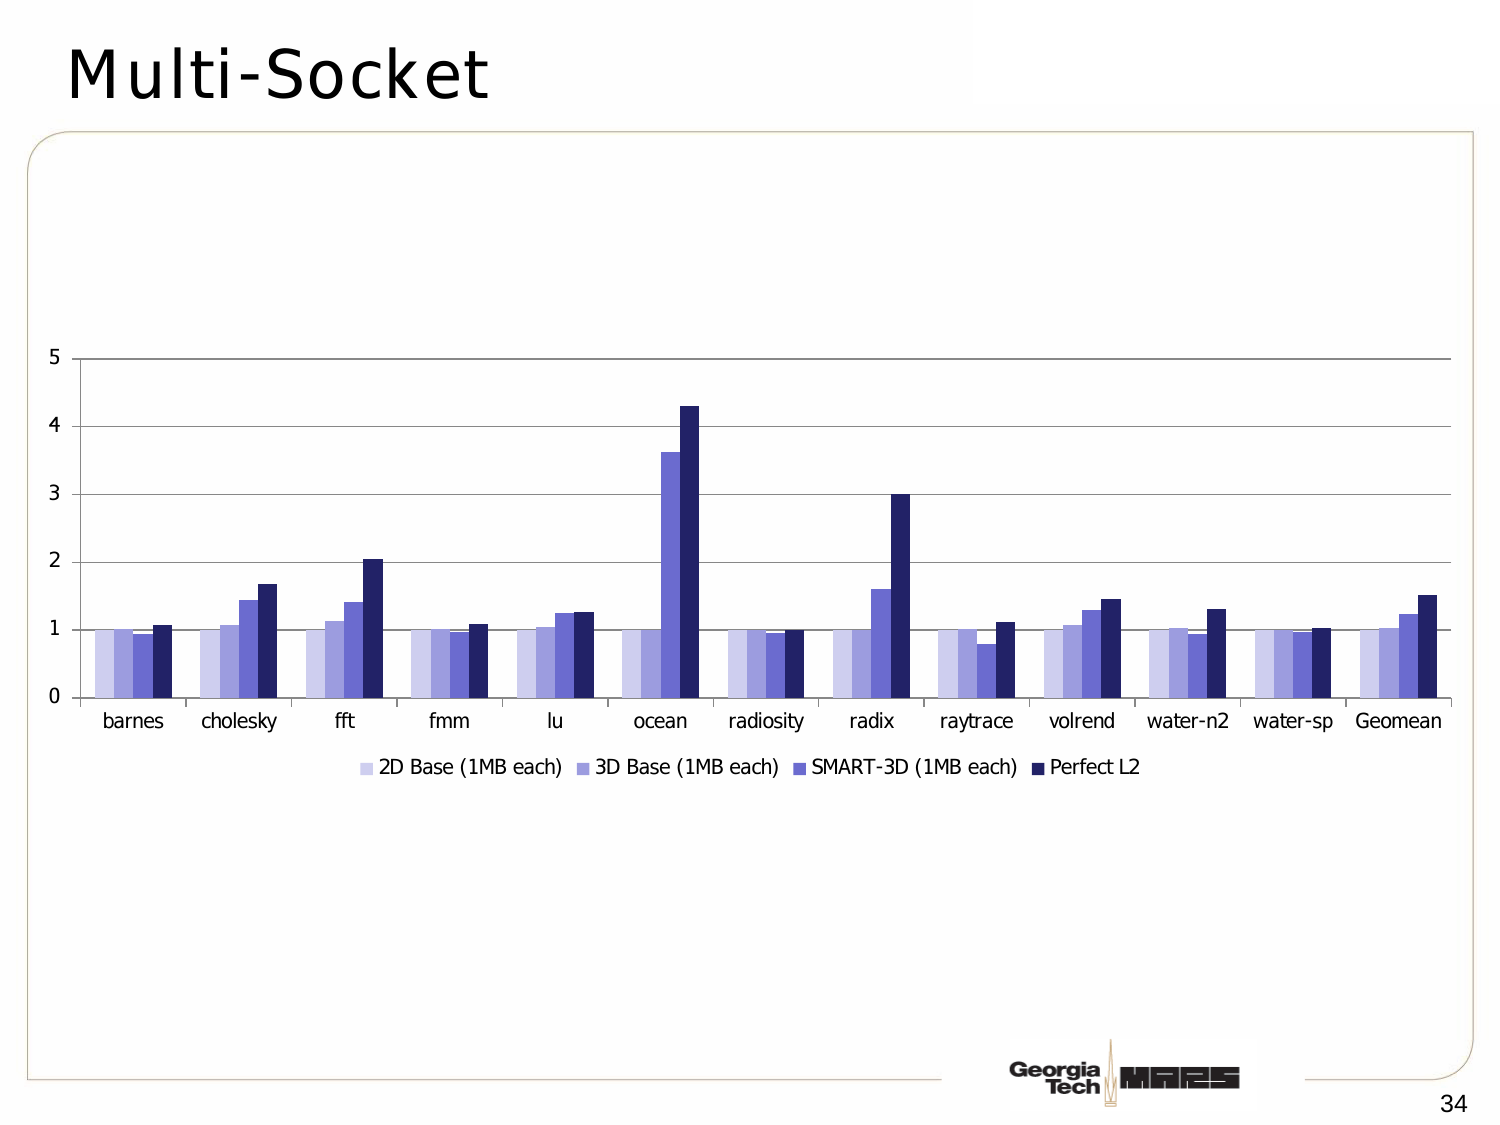

# Multi-Socket

### Chart

| Category | 2D Base (1MB each) | 3D Base (1MB each) | SMART-3D (1MB each) | Perfect L2 |
|---|---|---|---|---|
| barnes | 1.0 | 1.0133595105565933 | 0.9426612873836747 | 1.0773576041657533 |
| cholesky | 1.0 | 1.0786975135128092 | 1.4428509335662427 | 1.6774032563604908 |
| fft | 1.0 | 1.1281116475533446 | 1.4085876444718954 | 2.042729783077342 |
| fmm | 1.0 | 1.0184263126511515 | 0.9751870826611863 | 1.098195628538355 |
| lu | 1.0 | 1.0452072714767542 | 1.2520575455983471 | 1.2638231548183392 |
| ocean | 1.0 | 1.0 | 3.6286780833594454 | 4.3048065157454225 |
| radiosity | 1.0 | 1.000662276642622 | 0.9576911462189437 | 1.009047695471327 |
| radix | 1.0 | 1.0 | 1.599857701426343 | 3.0062925619241643 |
| raytrace | 1.0 | 1.0144337366542024 | 0.8016241417300443 | 1.1193808085606325 |
| volrend | 1.0 | 1.083233874001983 | 1.30320281460733 | 1.4655966160097536 |
| water-n2 | 1.0 | 1.0310047476325157 | 0.947132318472162 | 1.310053161780041 |
| water-sp | 1.0 | 1.0056600254068409 | 0.9754912247162946 | 1.038461621520205 |
| Geomean | 1.0 | 1.0341678997768533 | 1.2347018844828712 | 1.5176741829114335 |